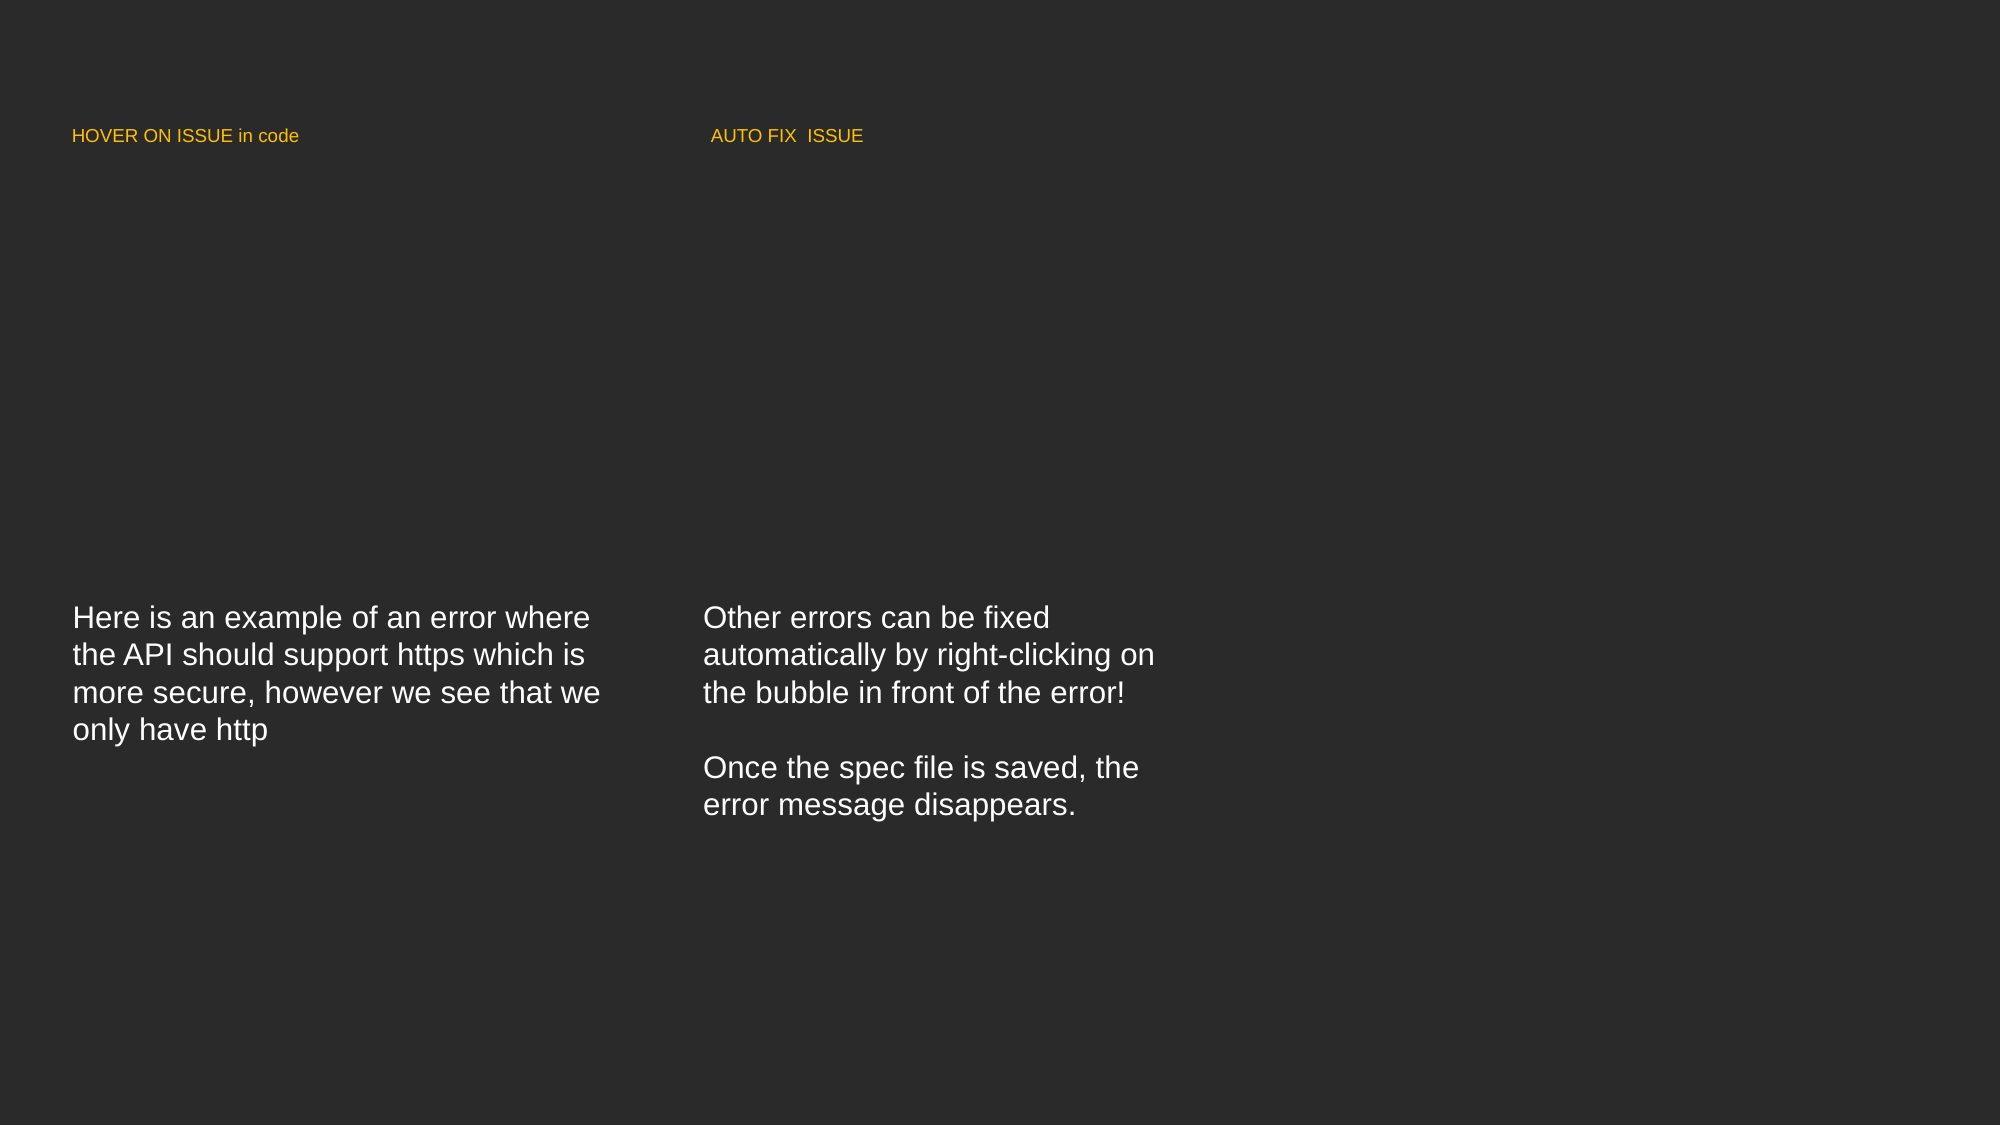

AUTO FIX  ISSUE
HOVER ON ISSUE in code

Here is an example of an error where the API should support https which is more secure, however we see that we only have http
Other errors can be fixed automatically by right-clicking on the bubble in front of the error!

Once the spec file is saved, the error message disappears.